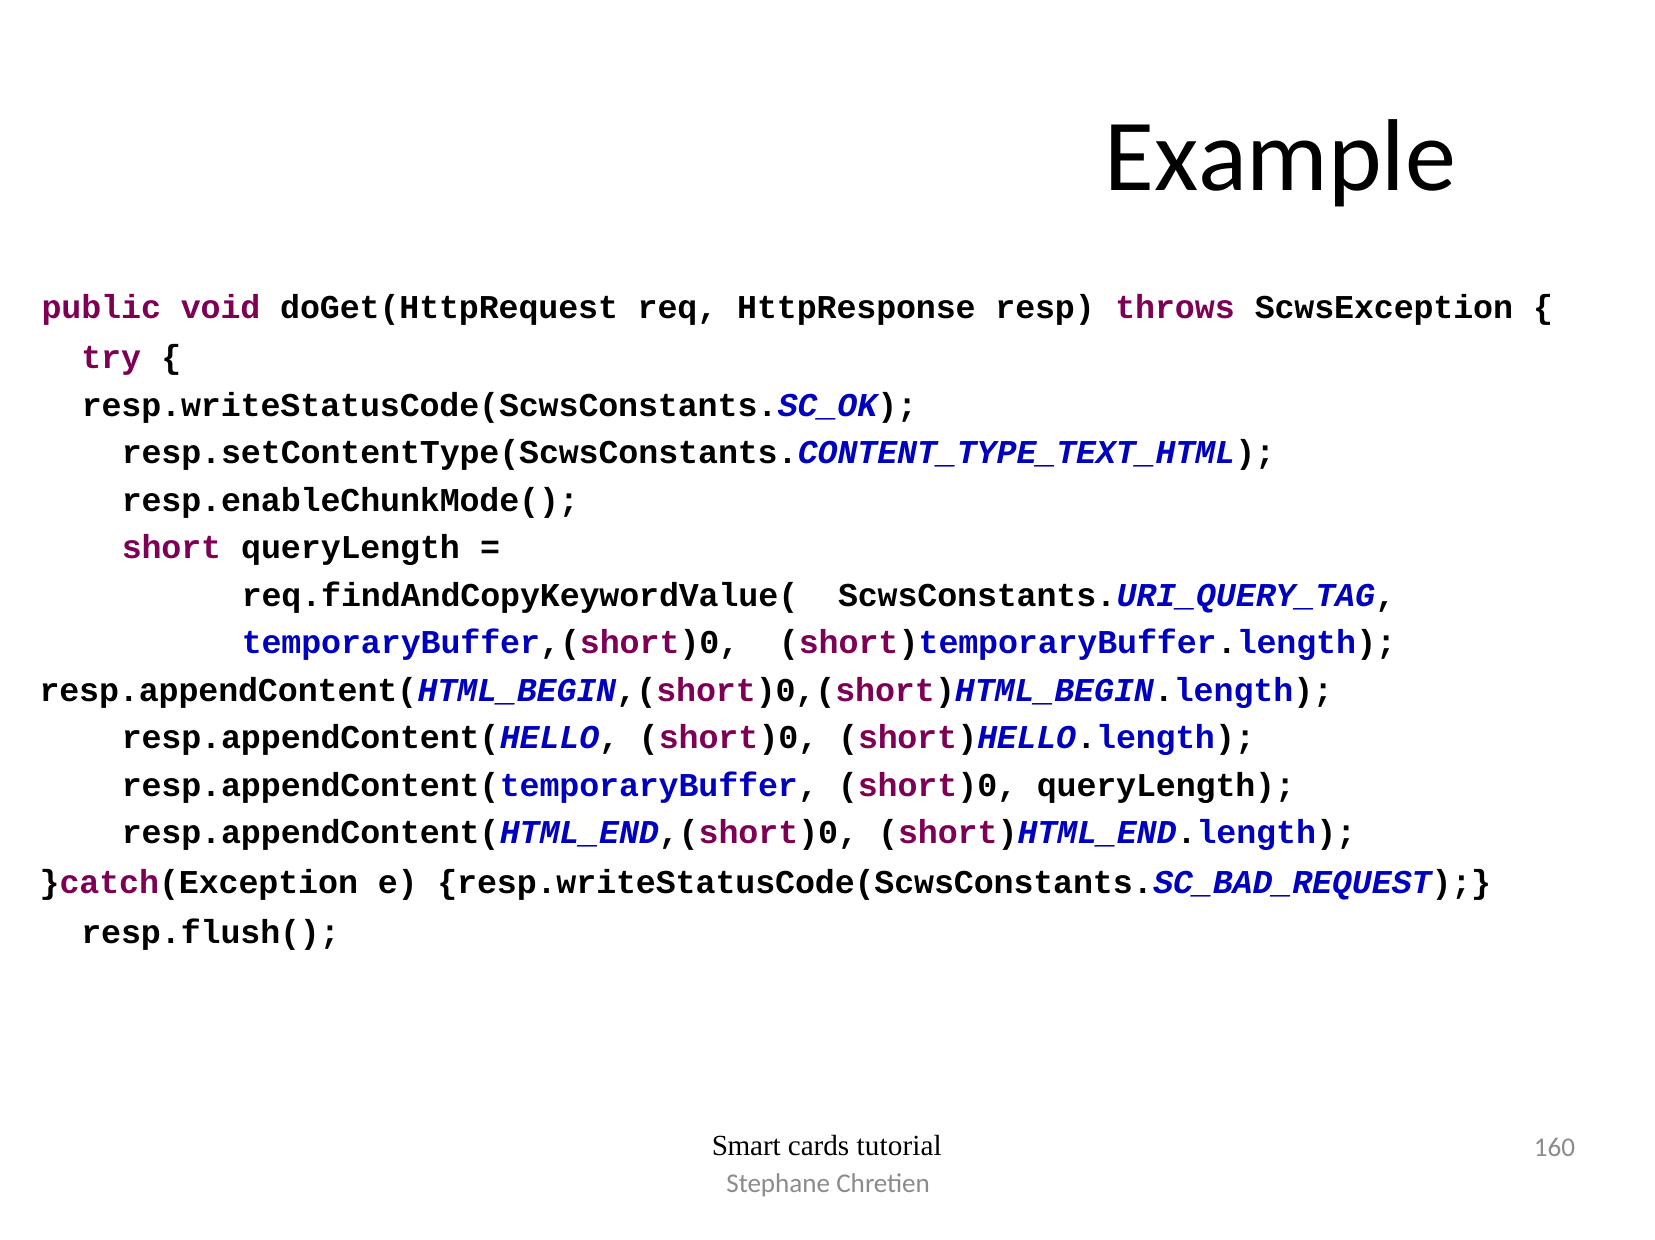

# Example
public void doGet(HttpRequest req, HttpResponse resp) throws ScwsException {
  try {
resp.writeStatusCode(ScwsConstants.SC_OK);  resp.setContentType(ScwsConstants.CONTENT_TYPE_TEXT_HTML);  resp.enableChunkMode();
short queryLength = req.findAndCopyKeywordValue(  ScwsConstants.URI_QUERY_TAG, temporaryBuffer,(short)0,  (short)temporaryBuffer.length);
resp.appendContent(HTML_BEGIN,(short)0,(short)HTML_BEGIN.length);  resp.appendContent(HELLO, (short)0, (short)HELLO.length);  resp.appendContent(temporaryBuffer, (short)0, queryLength);  resp.appendContent(HTML_END,(short)0, (short)HTML_END.length);
}catch(Exception e) {resp.writeStatusCode(ScwsConstants.SC_BAD_REQUEST);}  resp.flush();
160
Smart cards tutorial
Stephane Chretien